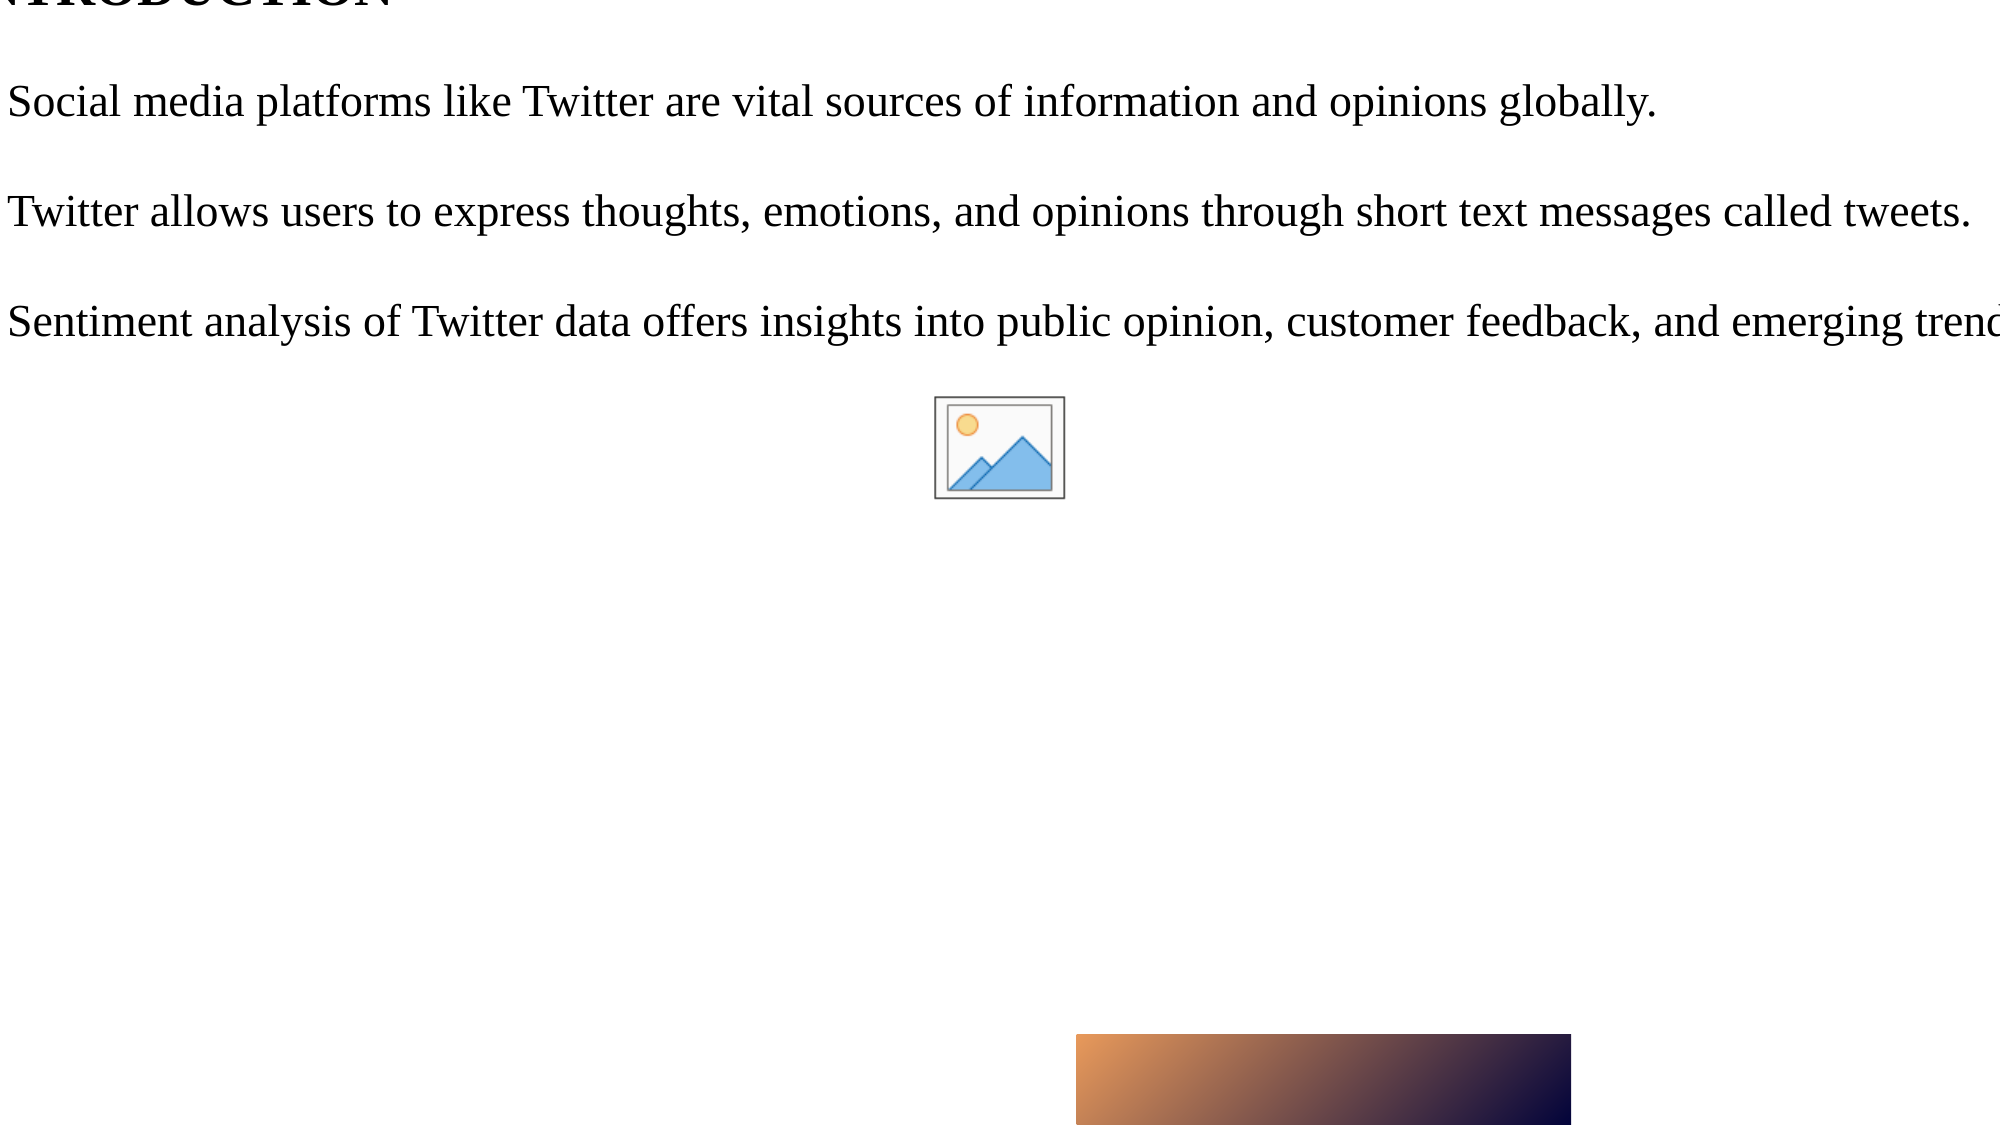

INTRODUCTION
Social media platforms like Twitter are vital sources of information and opinions globally.
Twitter allows users to express thoughts, emotions, and opinions through short text messages called tweets.
Sentiment analysis of Twitter data offers insights into public opinion, customer feedback, and emerging trends.